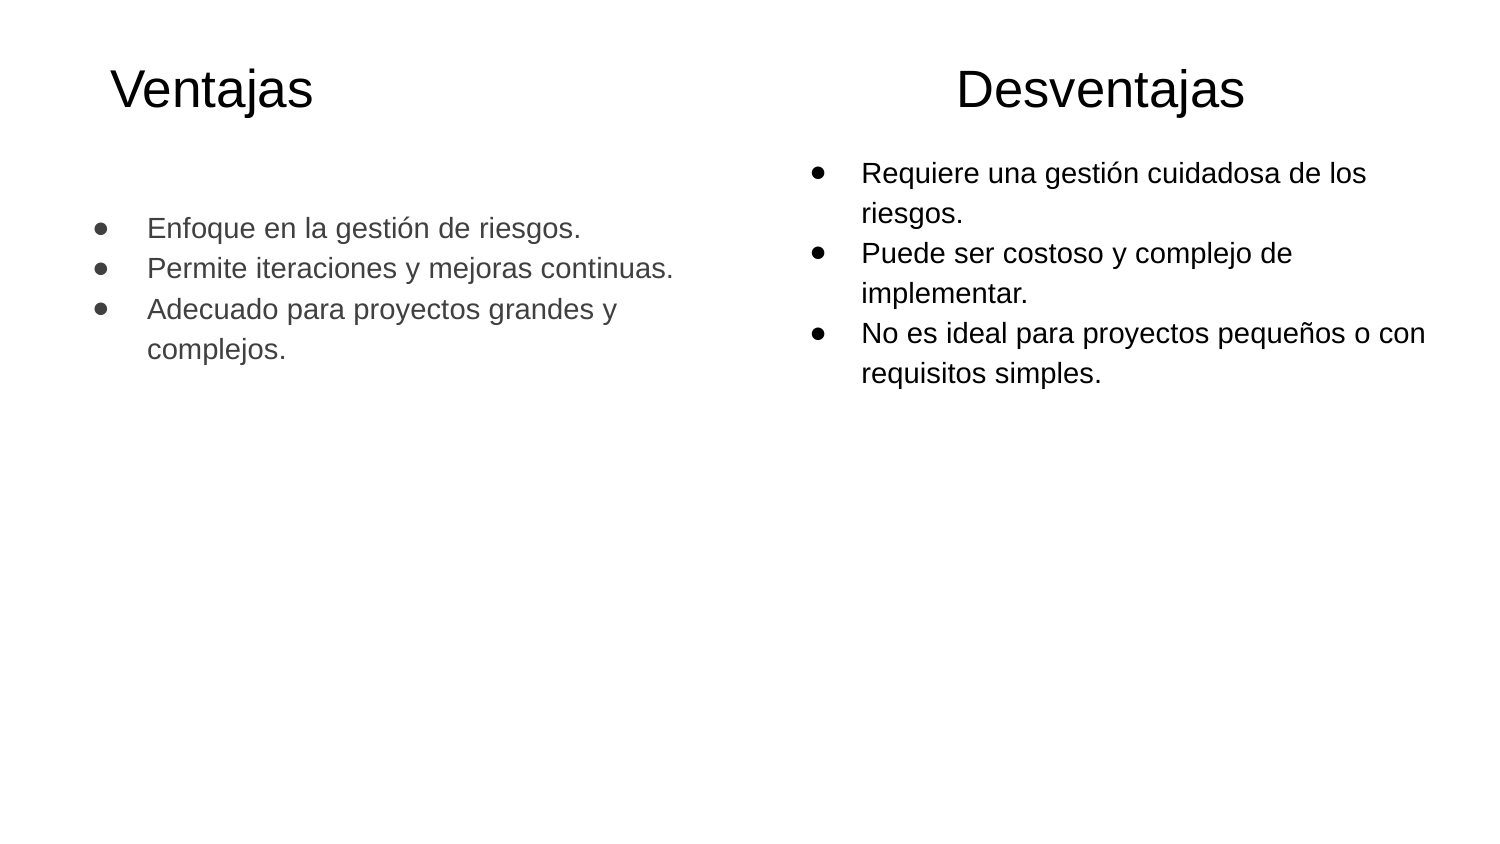

# Ventajas
Desventajas
Requiere una gestión cuidadosa de los riesgos.
Puede ser costoso y complejo de implementar.
No es ideal para proyectos pequeños o con requisitos simples.
Enfoque en la gestión de riesgos.
Permite iteraciones y mejoras continuas.
Adecuado para proyectos grandes y complejos.